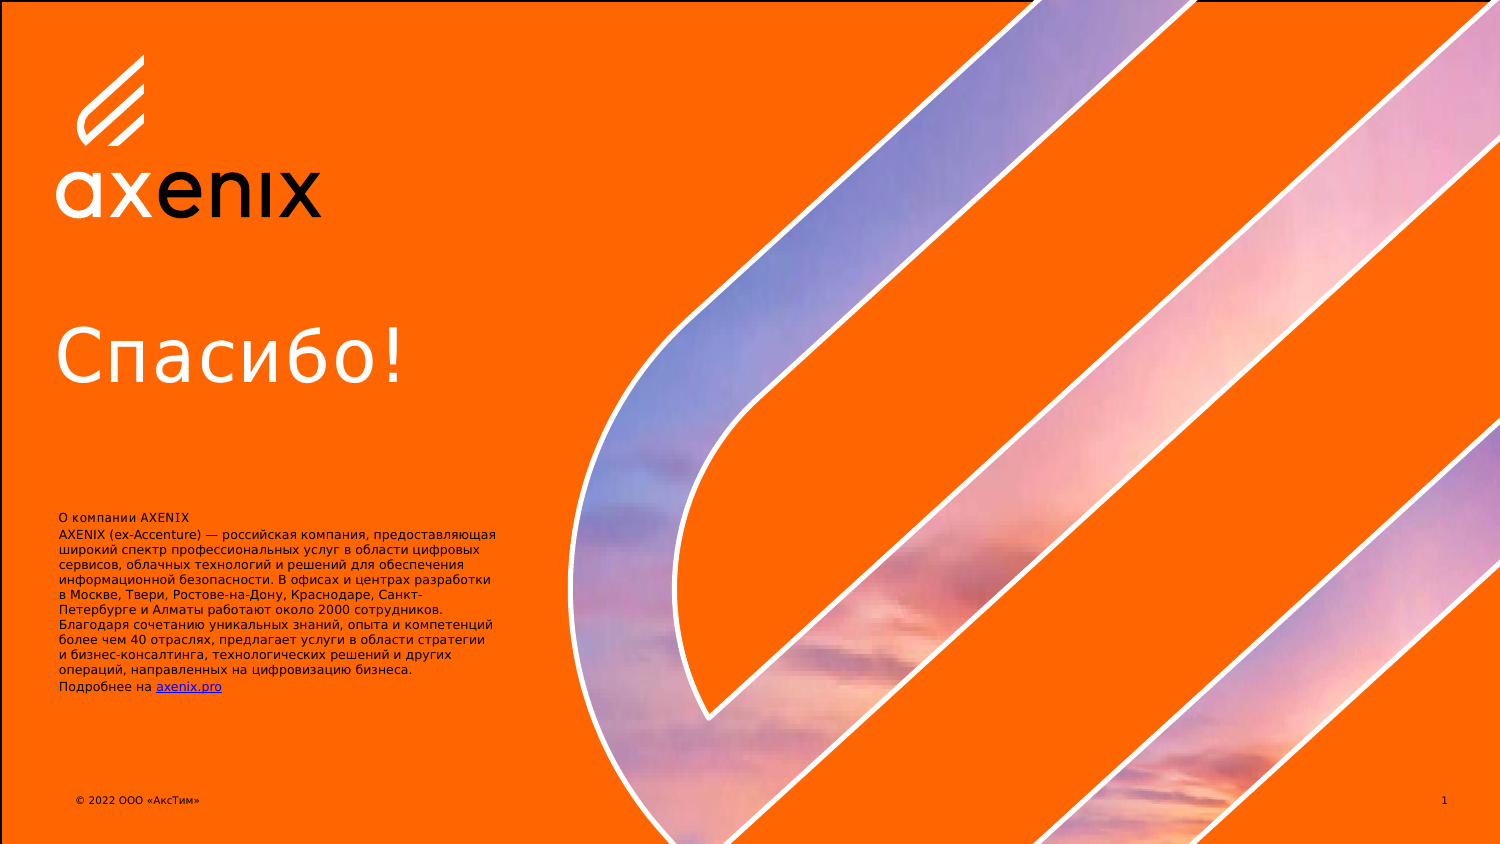

Спасибо!
О компании AXENIX
AXENIX (ex-Accenture) — российская компания, предоставляющая широкий спектр профессиональных услуг в области цифровых сервисов, облачных технологий и решений для обеспечения информационной безопасности. В офисах и центрах разработки в Москве, Твери, Ростове-на-Дону, Краснодаре, Санкт-Петербурге и Алматы работают около 2000 сотрудников. Благодаря сочетанию уникальных знаний, опыта и компетенций более чем 40 отраслях, предлагает услуги в области стратегии и бизнес-консалтинга, технологических решений и других операций, направленных на цифровизацию бизнеса.
Подробнее на axenix.pro
© 2022 ООО «АксТим»
1